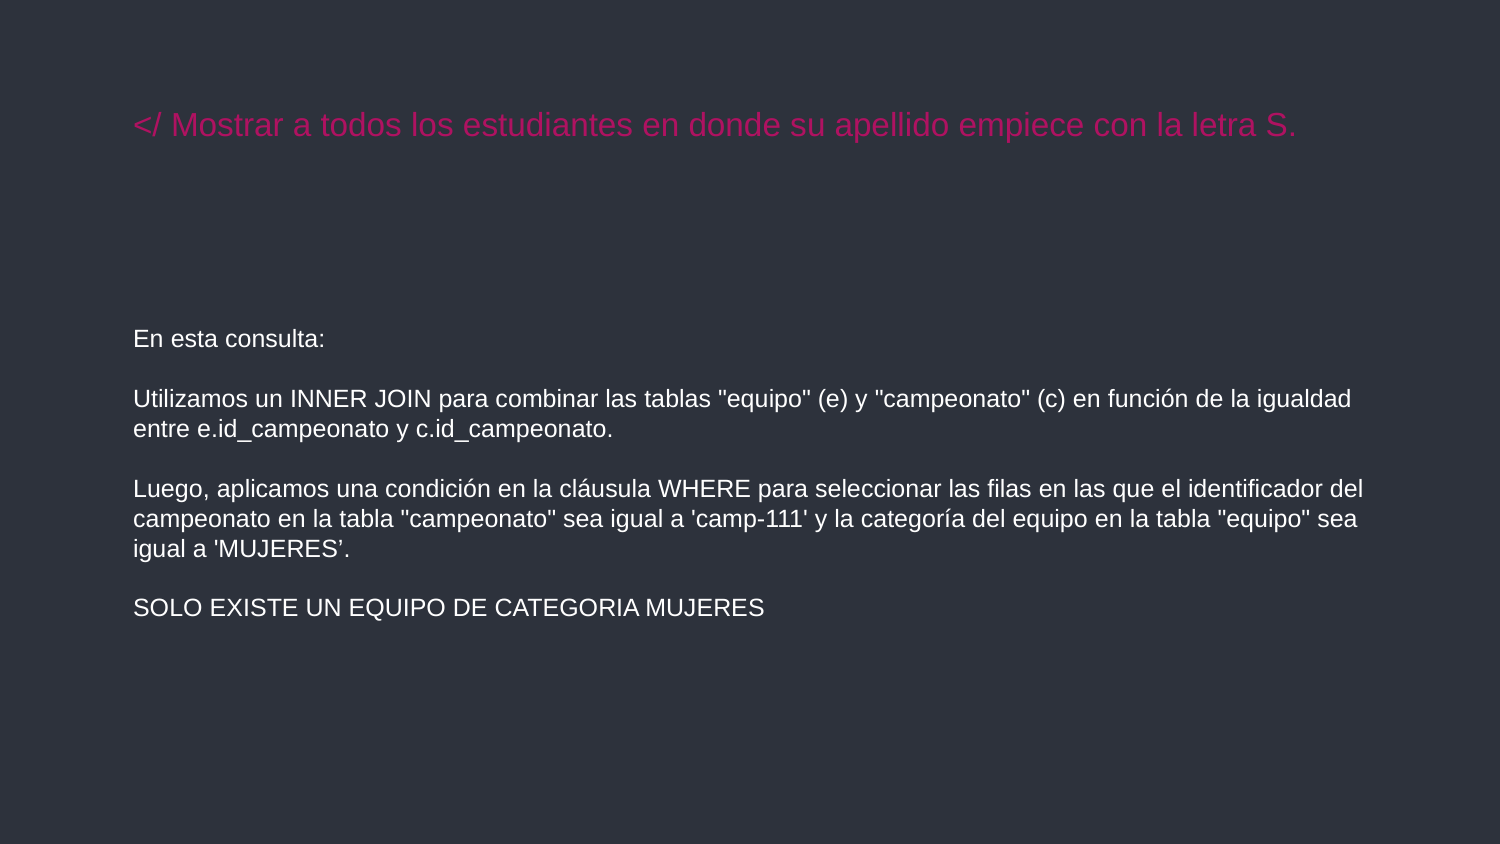

# </ Mostrar a todos los estudiantes en donde su apellido empiece con la letra S.
En esta consulta:

Utilizamos un INNER JOIN para combinar las tablas "equipo" (e) y "campeonato" (c) en función de la igualdad entre e.id_campeonato y c.id_campeonato.

Luego, aplicamos una condición en la cláusula WHERE para seleccionar las filas en las que el identificador del campeonato en la tabla "campeonato" sea igual a 'camp-111' y la categoría del equipo en la tabla "equipo" sea igual a 'MUJERES’.

SOLO EXISTE UN EQUIPO DE CATEGORIA MUJERES